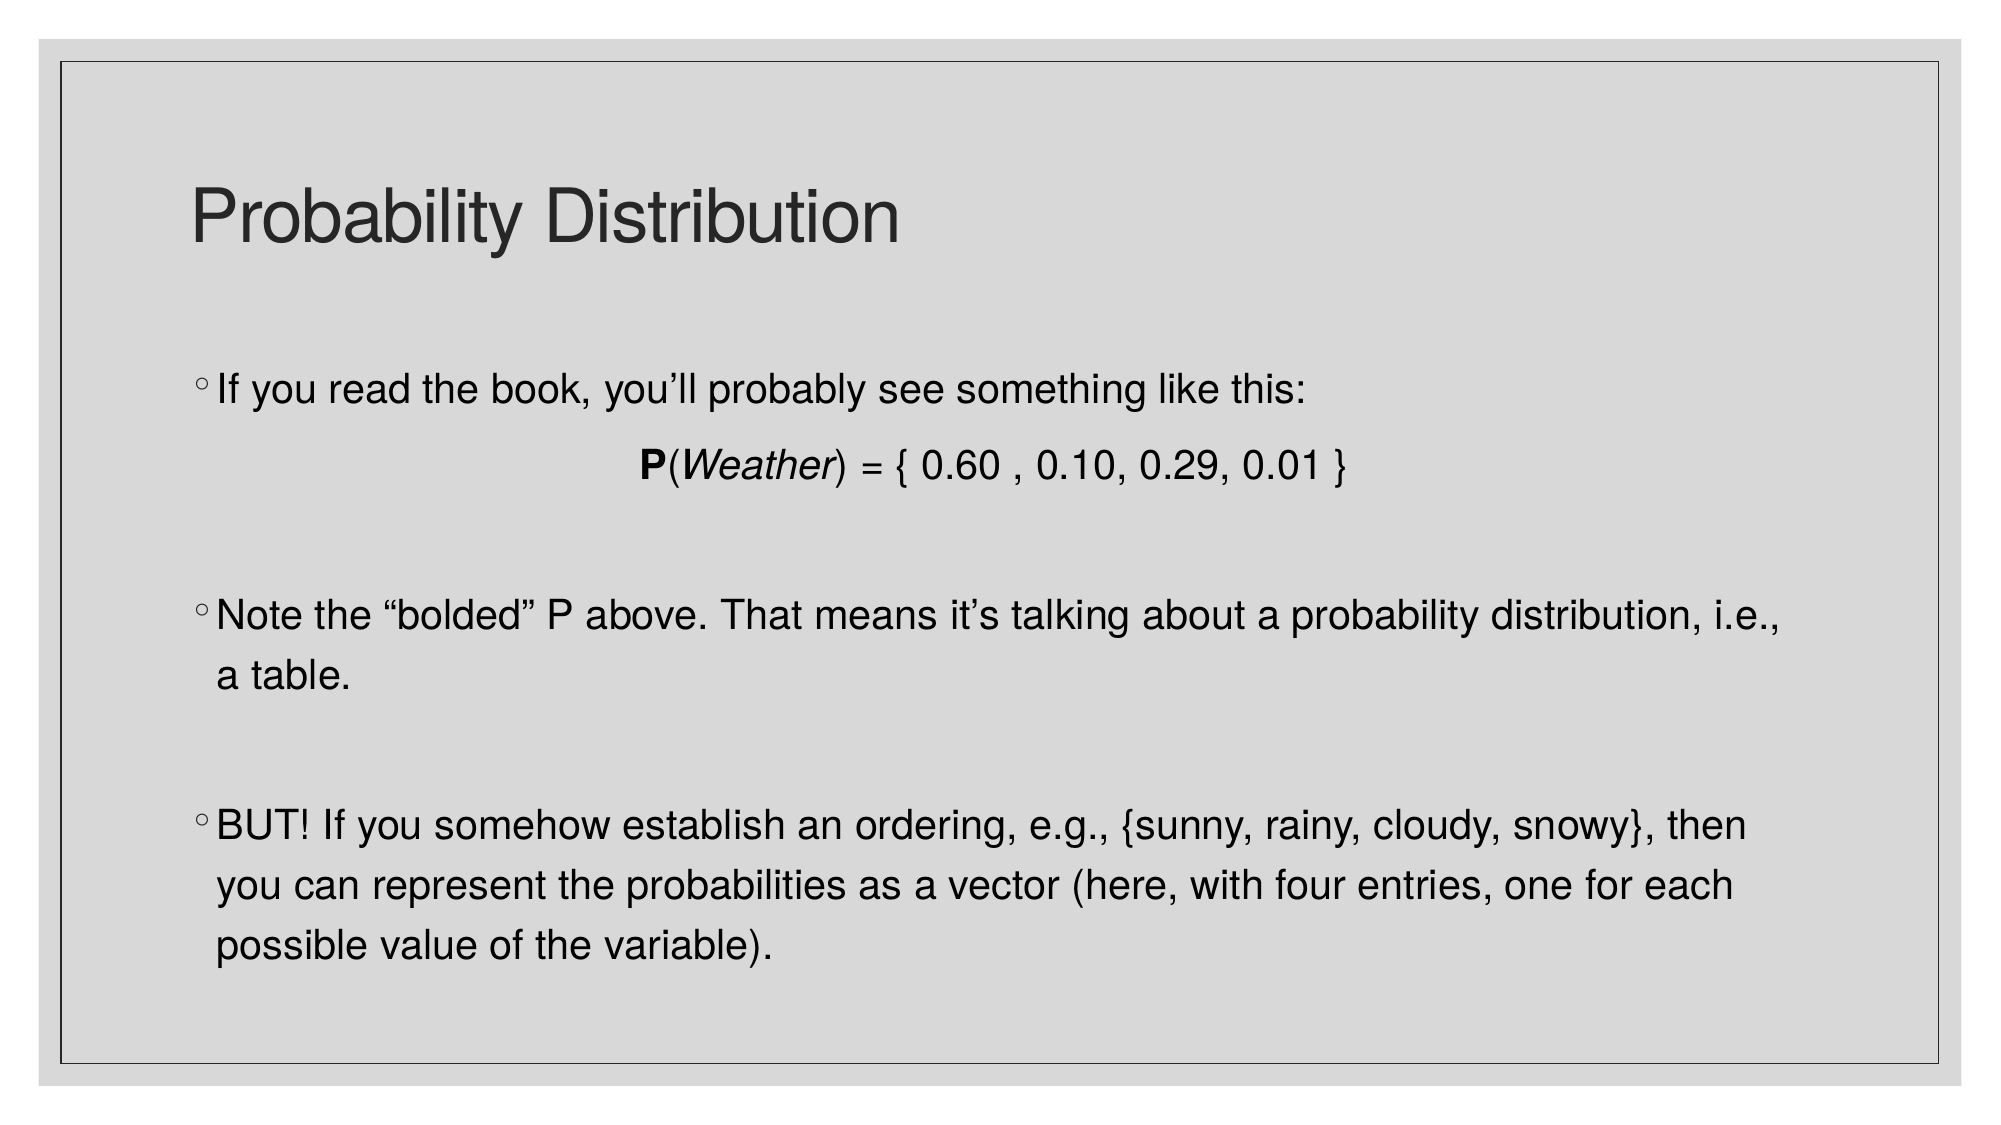

# Probability Distribution
If you read the book, you’ll probably see something like this:
P(Weather) = { 0.60 , 0.10, 0.29, 0.01 }

Note the “bolded” P above. That means it’s talking about a probability distribution, i.e., a table.

BUT! If you somehow establish an ordering, e.g., {sunny, rainy, cloudy, snowy}, then you can represent the probabilities as a vector (here, with four entries, one for each possible value of the variable).